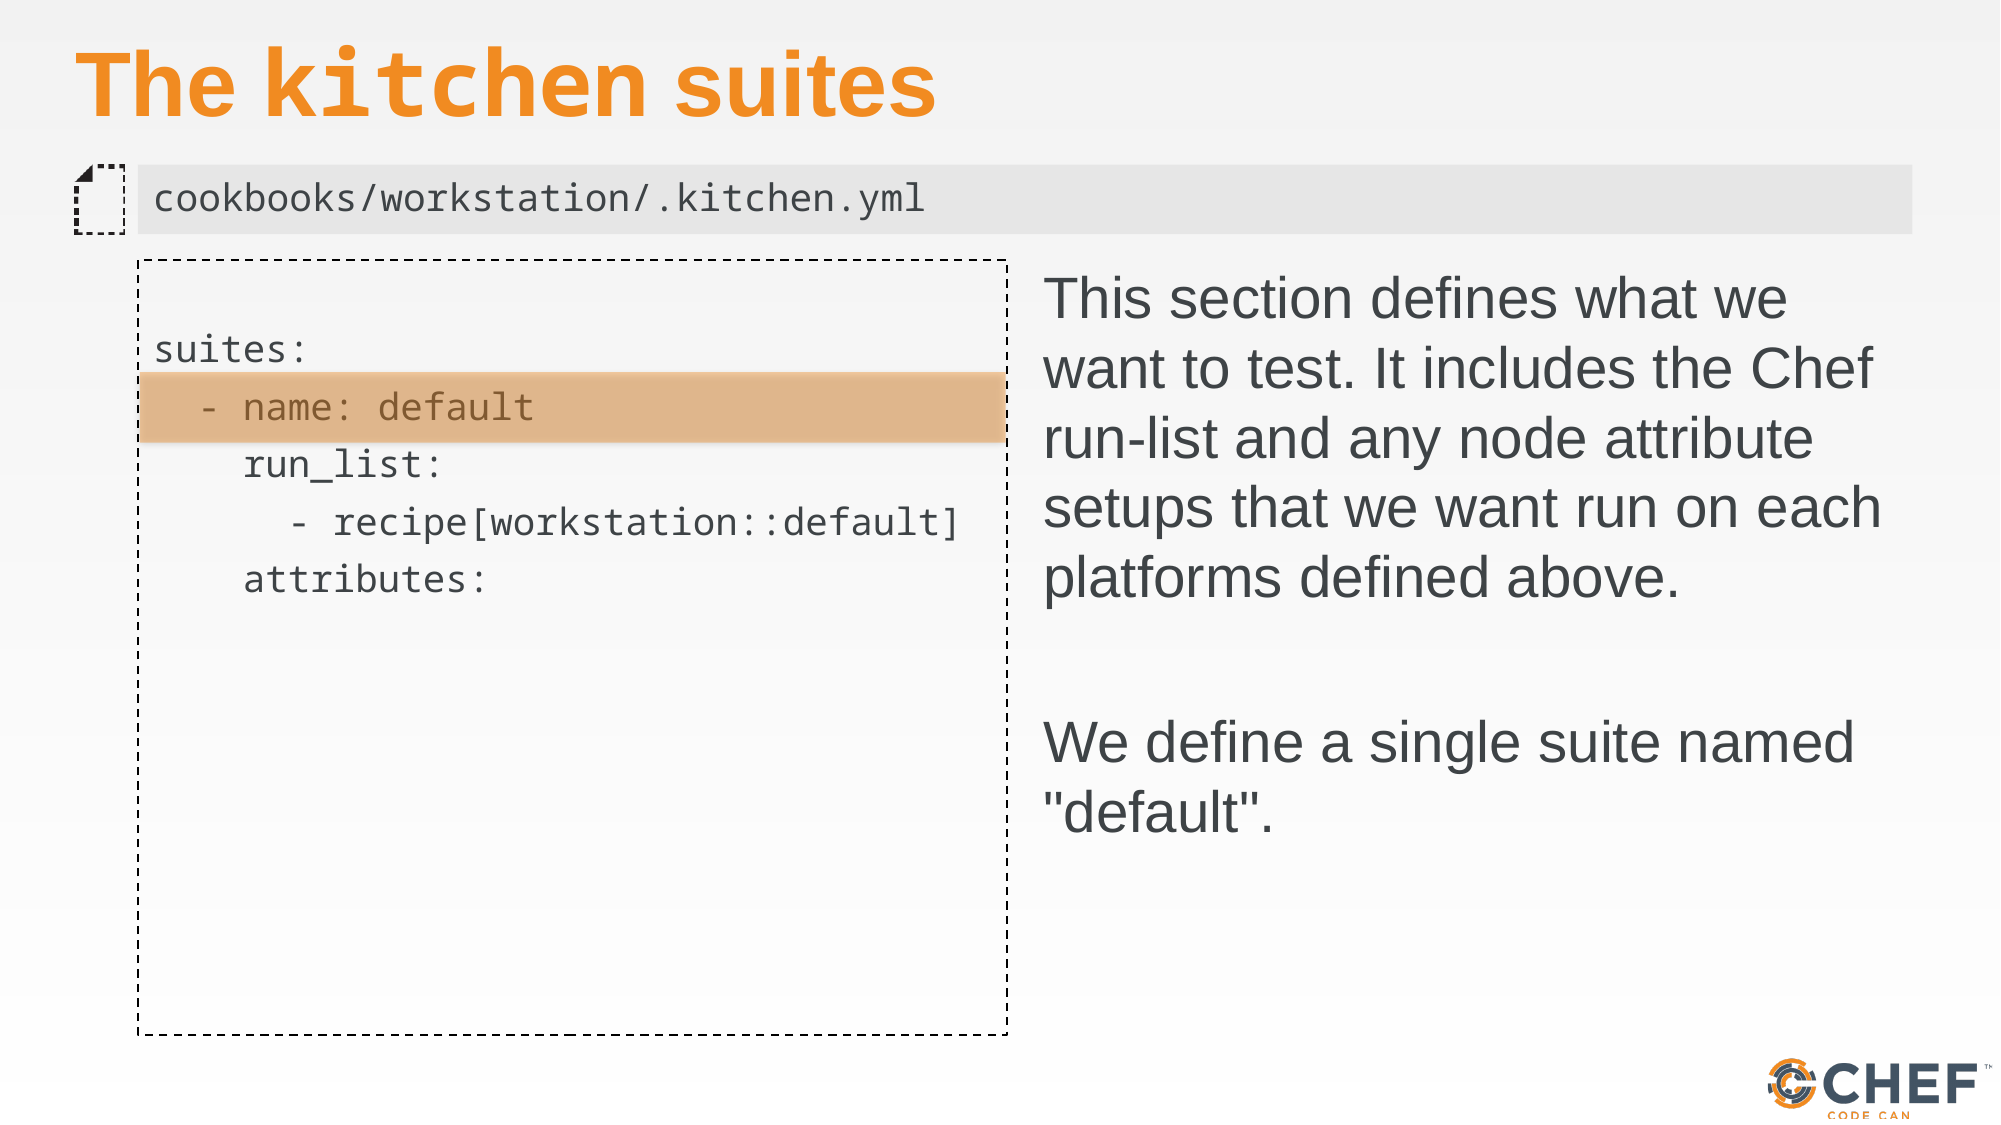

# The kitchen suites
cookbooks/workstation/.kitchen.yml

suites:
  - name: default
    run_list:
      - recipe[workstation::default]
    attributes:
This section defines what we want to test. It includes the Chef run-list and any node attribute setups that we want run on each platforms defined above.

We define a single suite named "default".